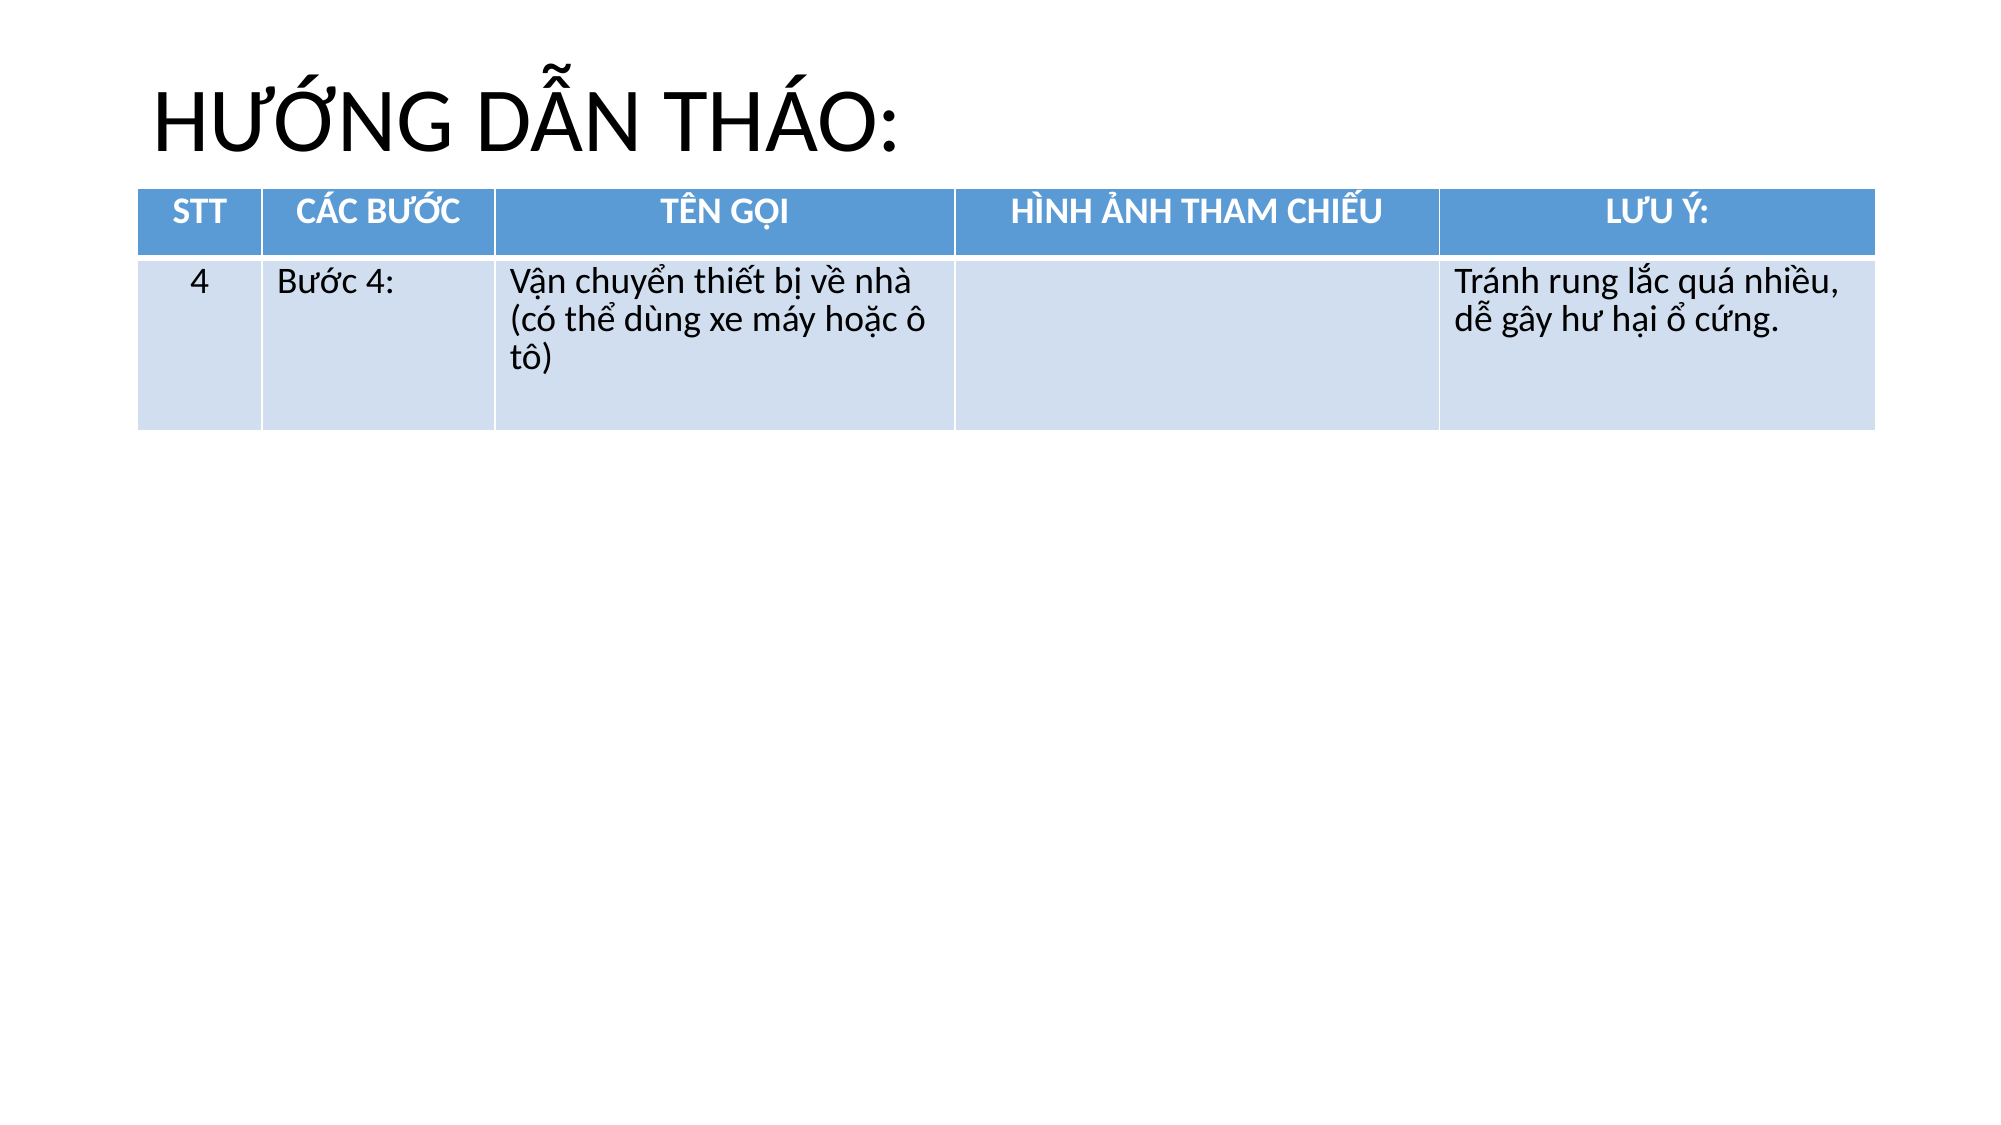

# HƯỚNG DẪN THÁO:
| STT | CÁC BƯỚC | TÊN GỌI | HÌNH ẢNH THAM CHIẾU | LƯU Ý: |
| --- | --- | --- | --- | --- |
| 4 | Bước 4: | Vận chuyển thiết bị về nhà (có thể dùng xe máy hoặc ô tô) |  | Tránh rung lắc quá nhiều, dễ gây hư hại ổ cứng. |